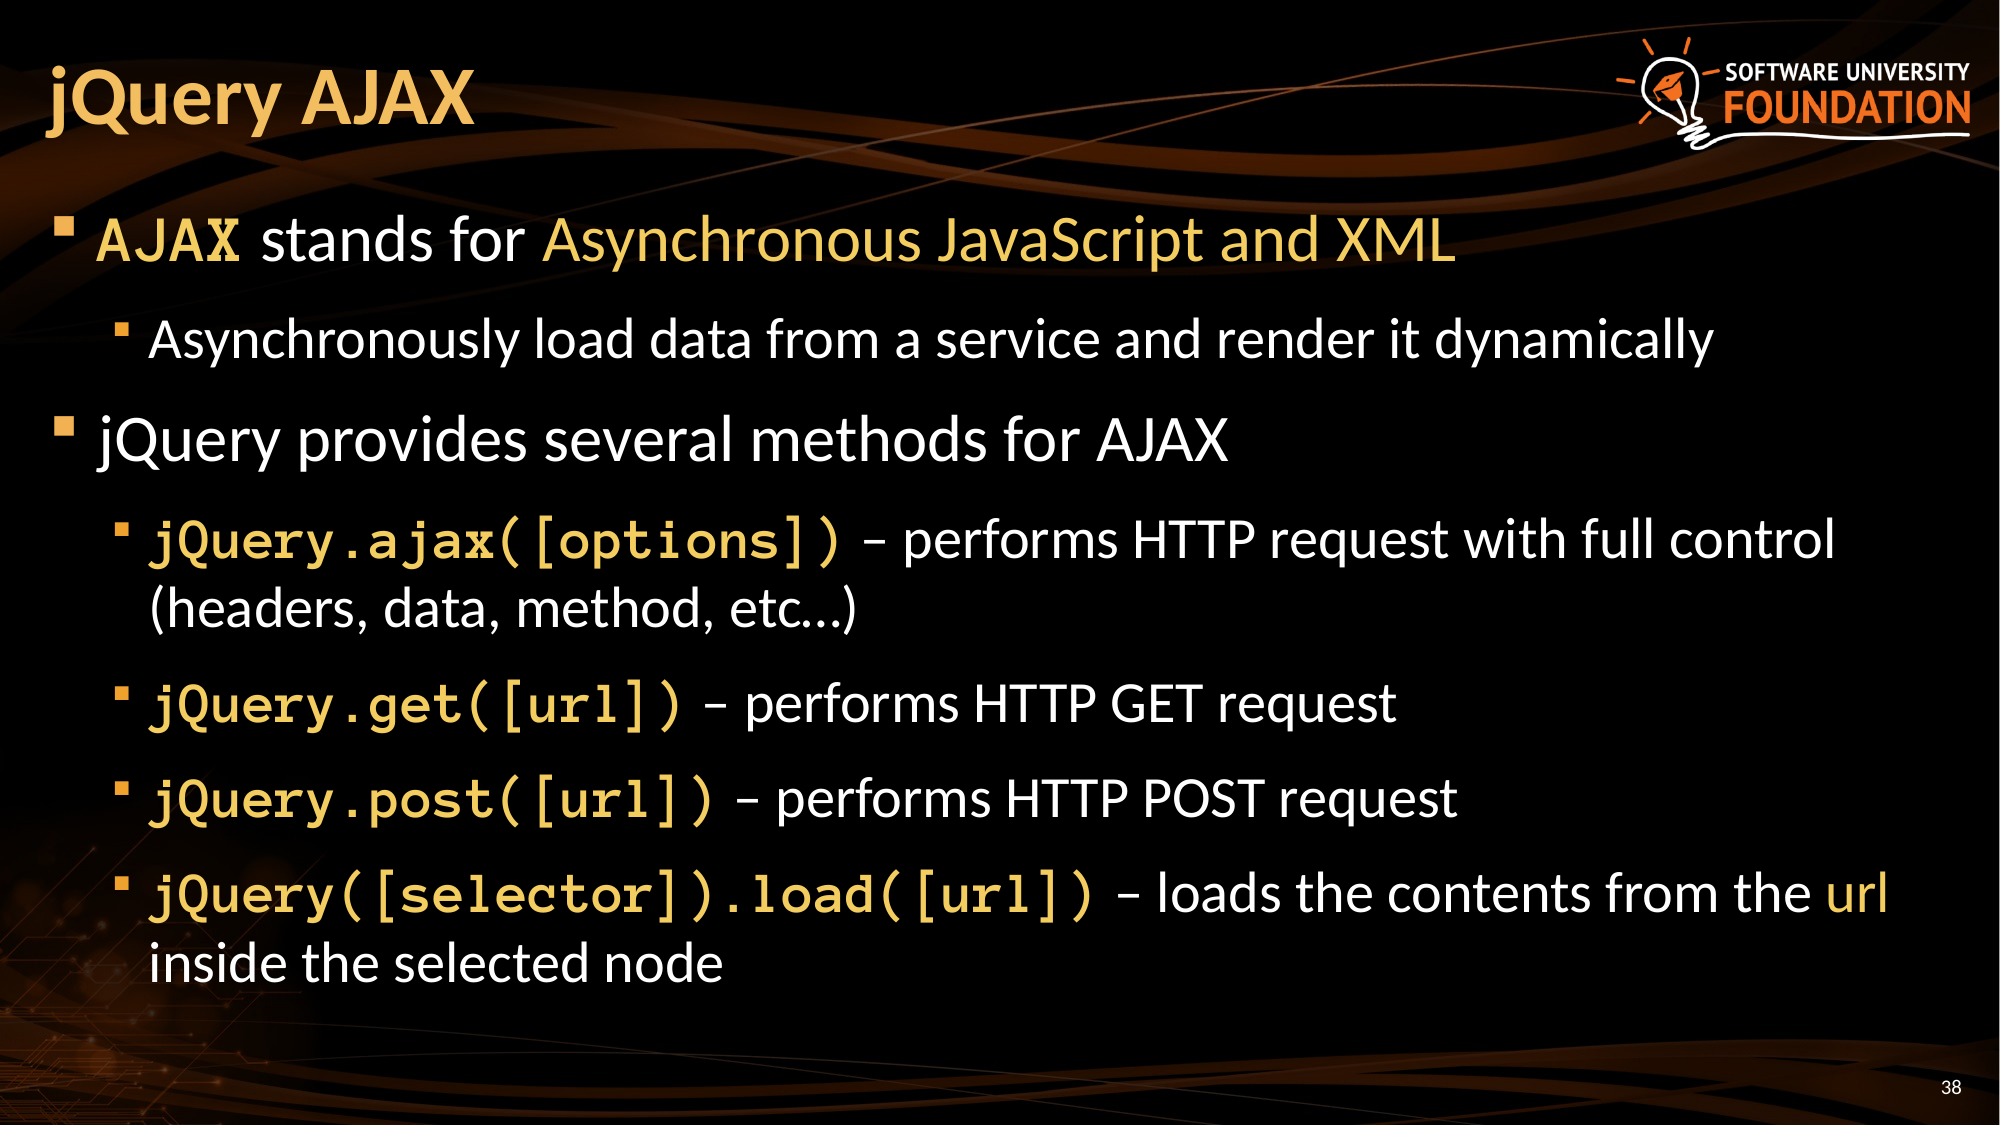

# jQuery AJAX
AJAX stands for Asynchronous JavaScript and XML
Asynchronously load data from a service and render it dynamically
jQuery provides several methods for AJAX
jQuery.ajax([options]) – performs HTTP request with full control (headers, data, method, etc…)
jQuery.get([url]) – performs HTTP GET request
jQuery.post([url]) – performs HTTP POST request
jQuery([selector]).load([url]) – loads the contents from the url inside the selected node
38